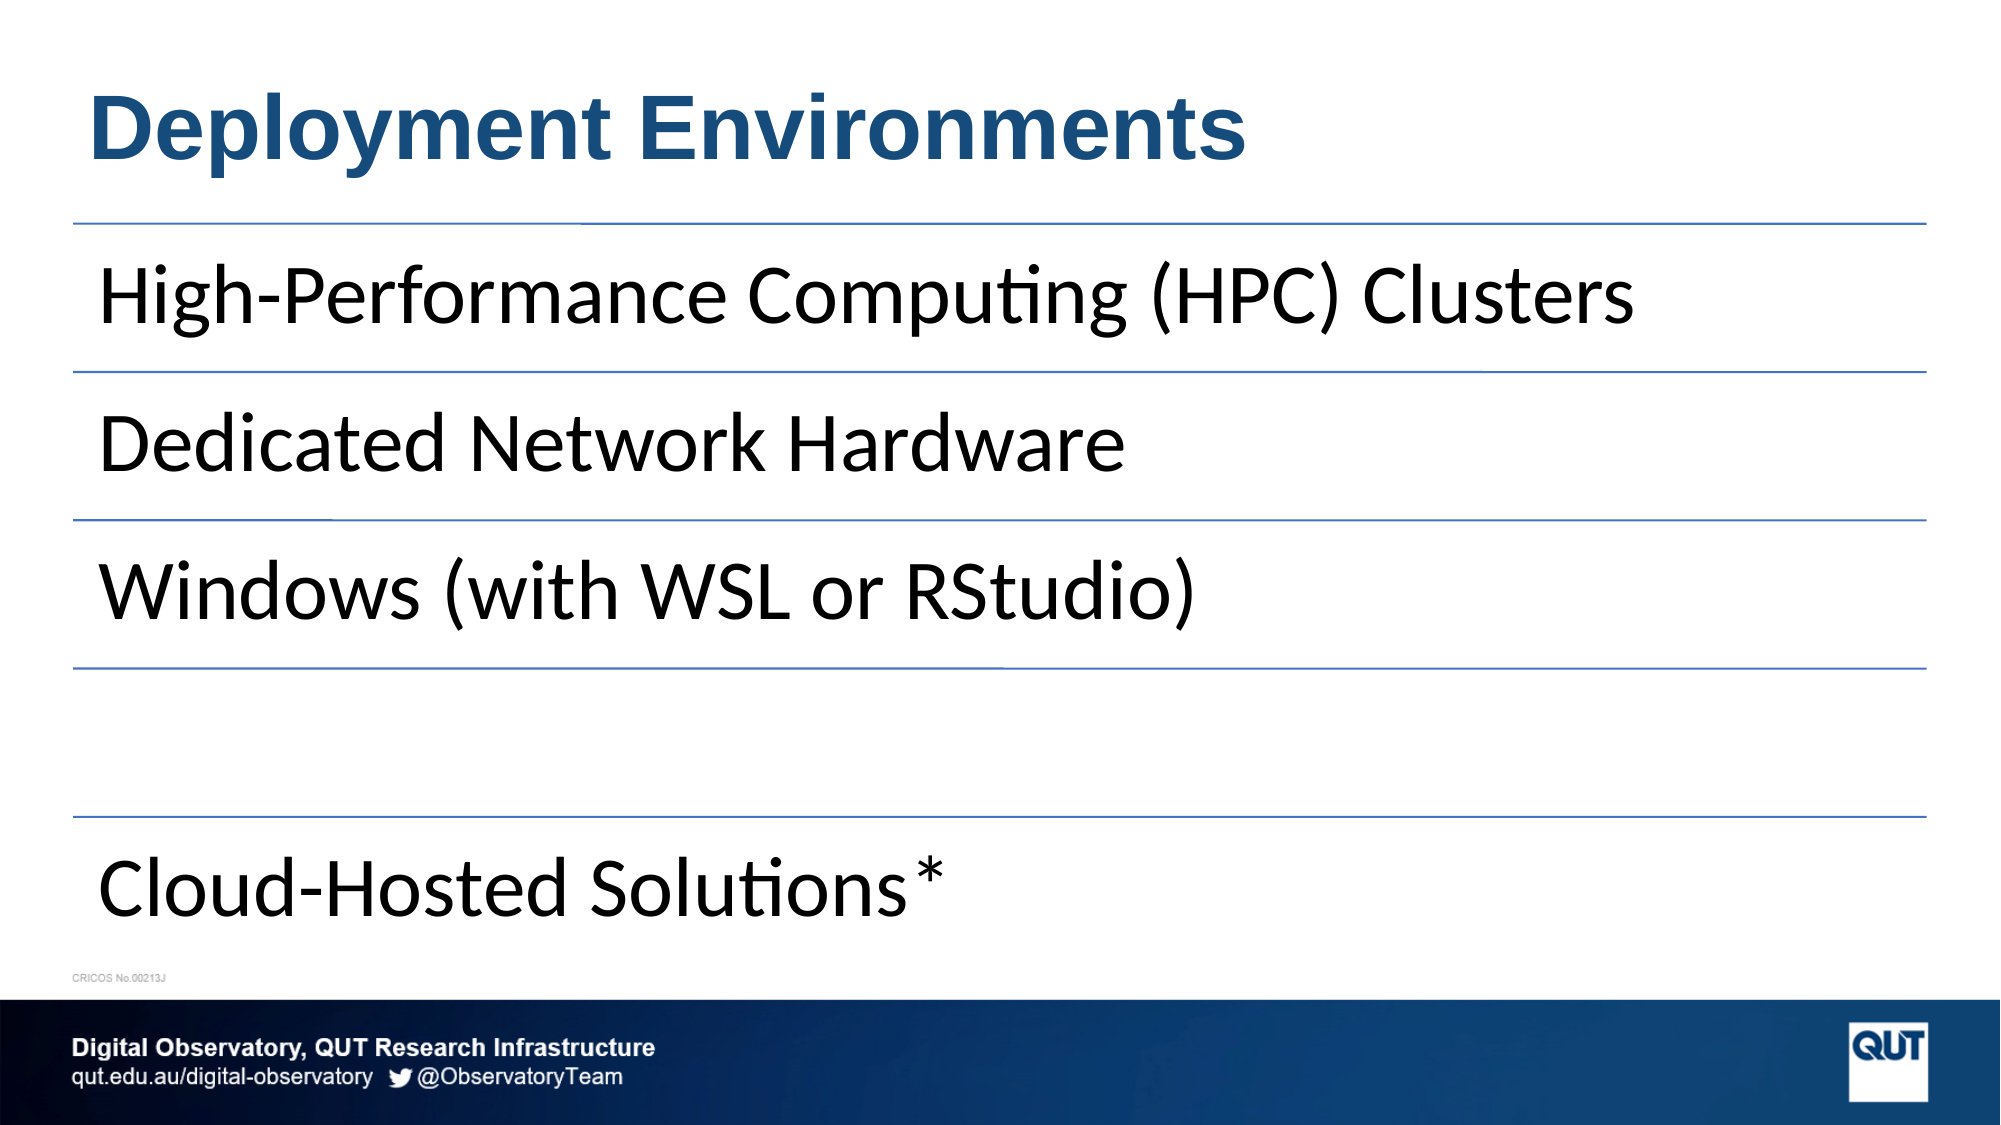

# Deployment Environments
High-Performance Computing (HPC) Clusters
Dedicated Network Hardware
Windows (with WSL or RStudio)

Cloud-Hosted Solutions*